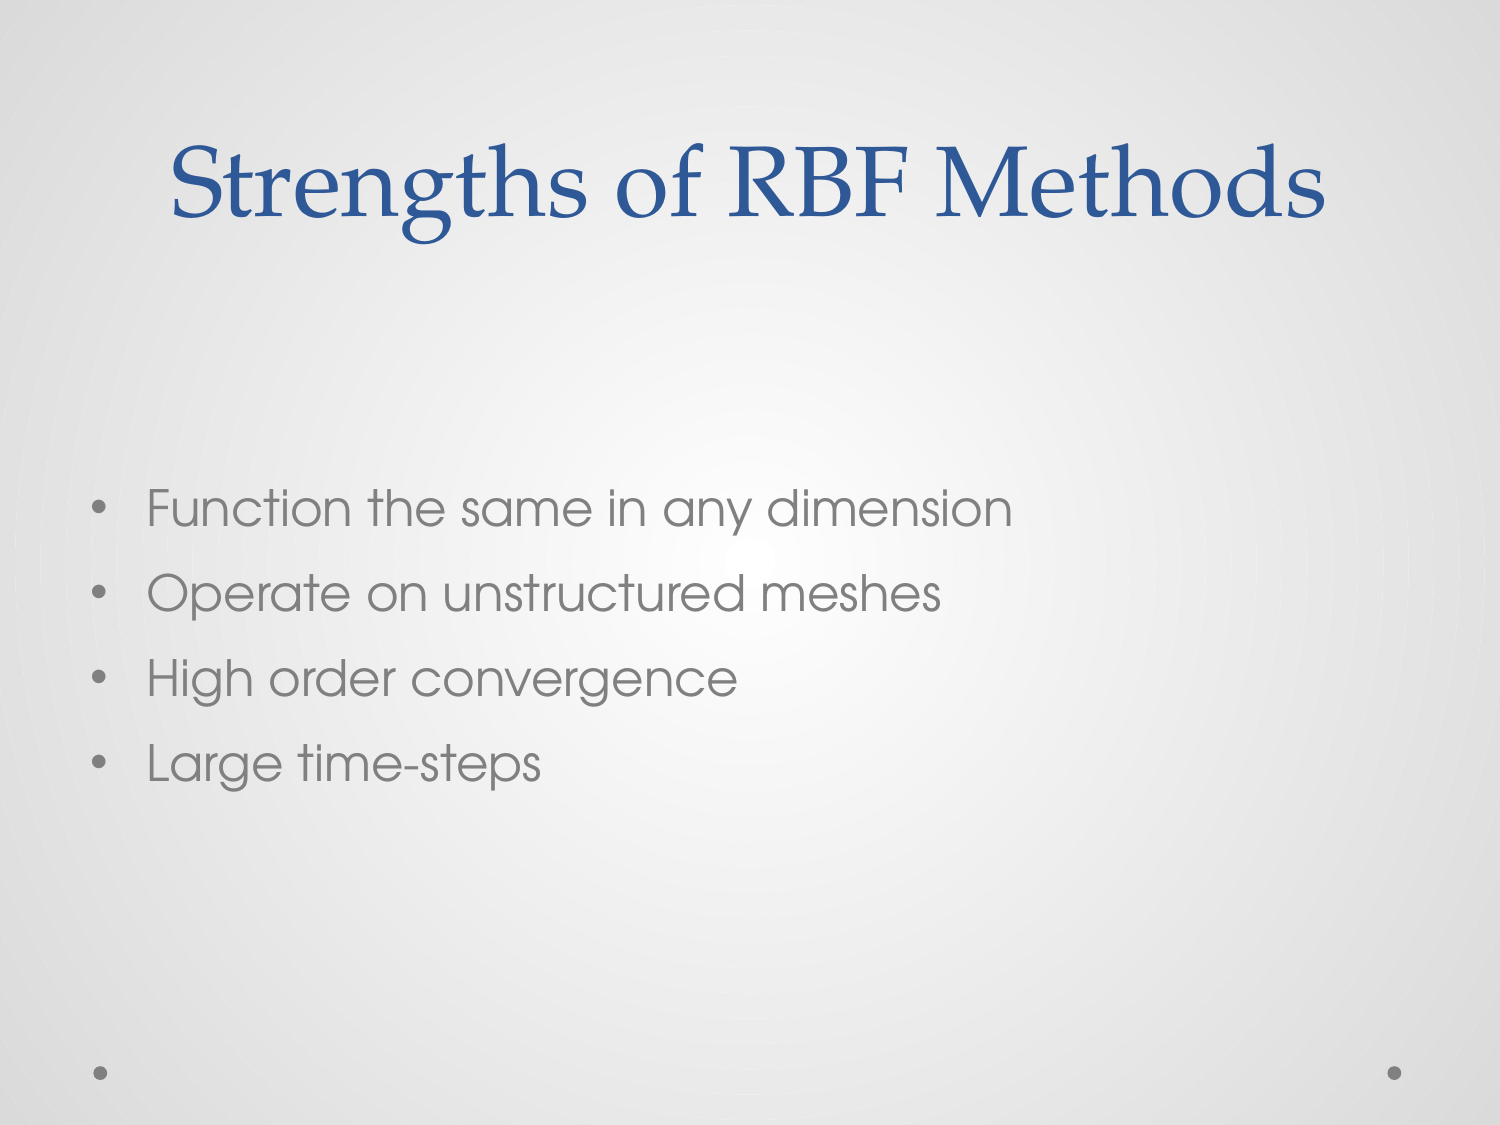

# Strengths of RBF Methods
Function the same in any dimension
Operate on unstructured meshes
High order convergence
Large time-steps